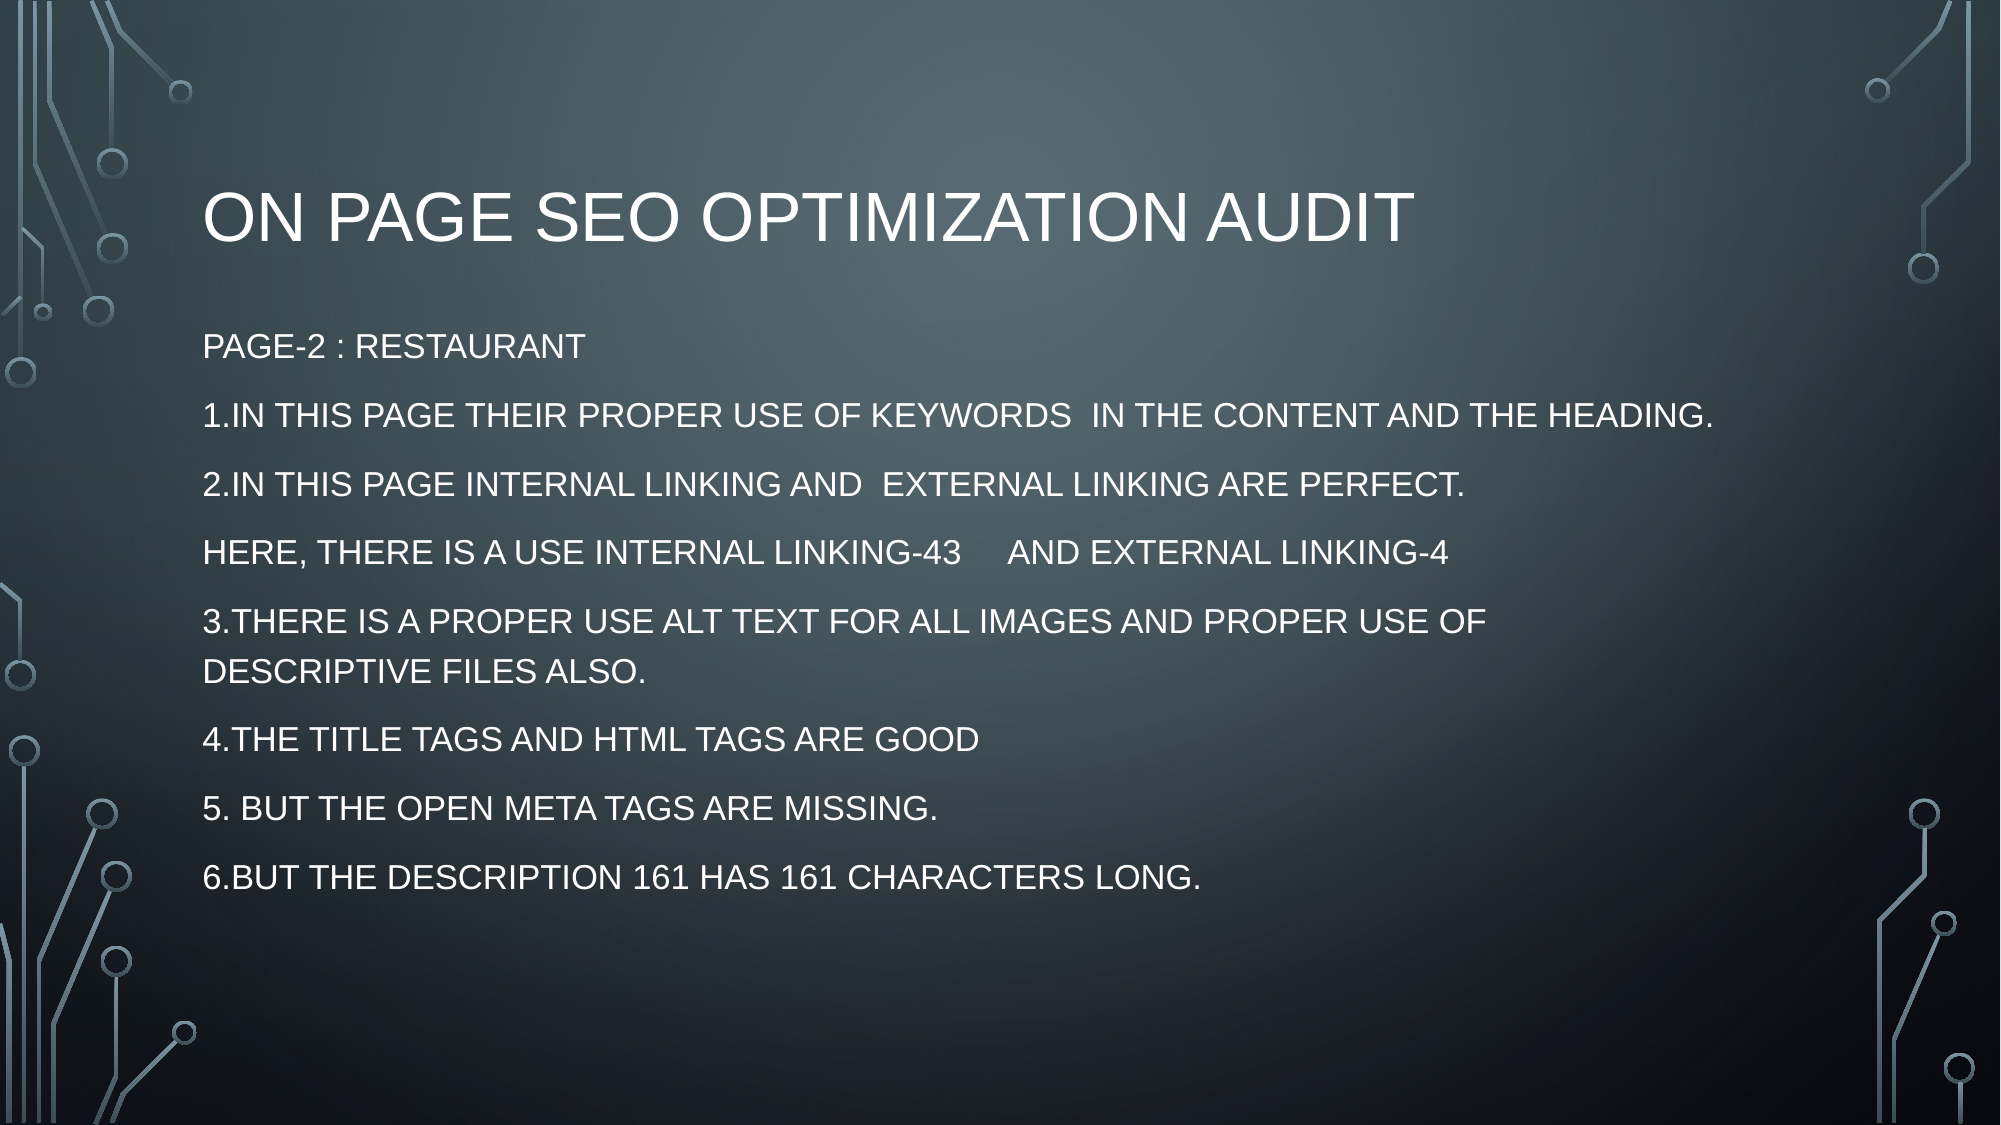

# On page Seo optimization audit
Page-2 : restaurant
1.In this page their proper use of keywords  in the content and the heading.
2.In this page internal linking and  external linking are perfect.
Here, there is a use internal linking-43     and external linking-4
3.There is a proper use alt text for all images and proper use of descriptive files also.
4.The title tags and html tags are good
5. But the open meta tags are missing.
6.But the description 161 has 161 characters long.